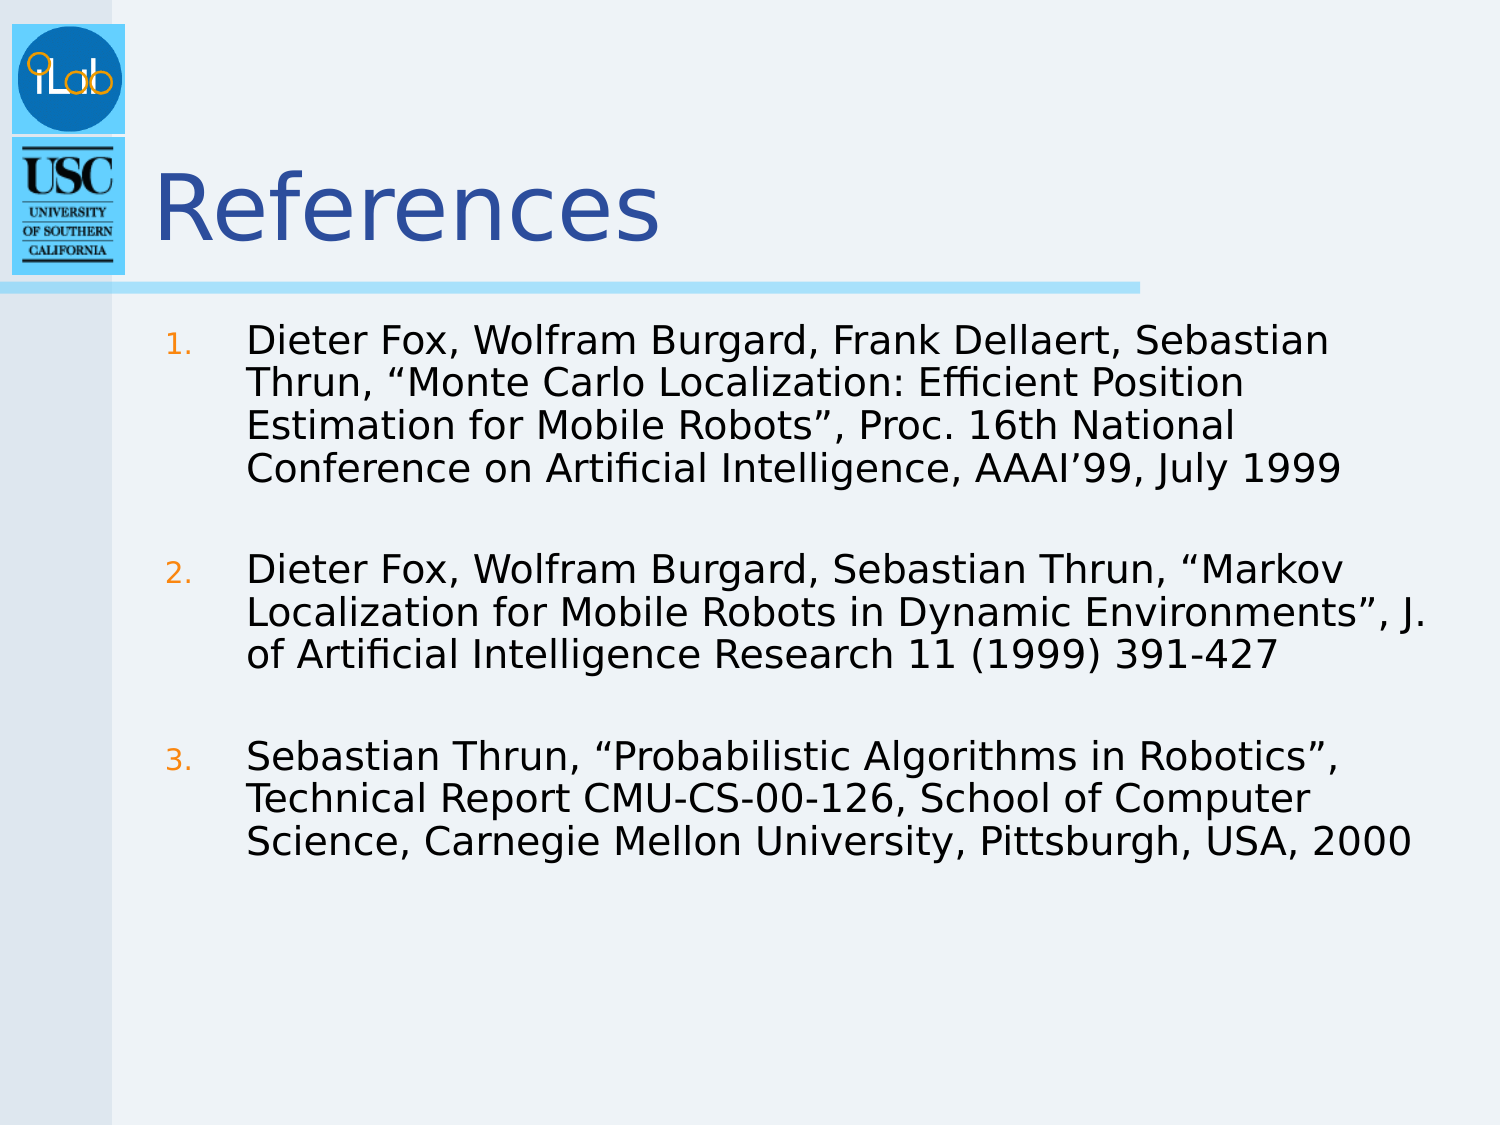

# References
Dieter Fox, Wolfram Burgard, Frank Dellaert, Sebastian Thrun, “Monte Carlo Localization: Efficient Position Estimation for Mobile Robots”, Proc. 16th National Conference on Artificial Intelligence, AAAI’99, July 1999

Dieter Fox, Wolfram Burgard, Sebastian Thrun, “Markov Localization for Mobile Robots in Dynamic Environments”, J. of Artificial Intelligence Research 11 (1999) 391-427

Sebastian Thrun, “Probabilistic Algorithms in Robotics”, Technical Report CMU-CS-00-126, School of Computer Science, Carnegie Mellon University, Pittsburgh, USA, 2000